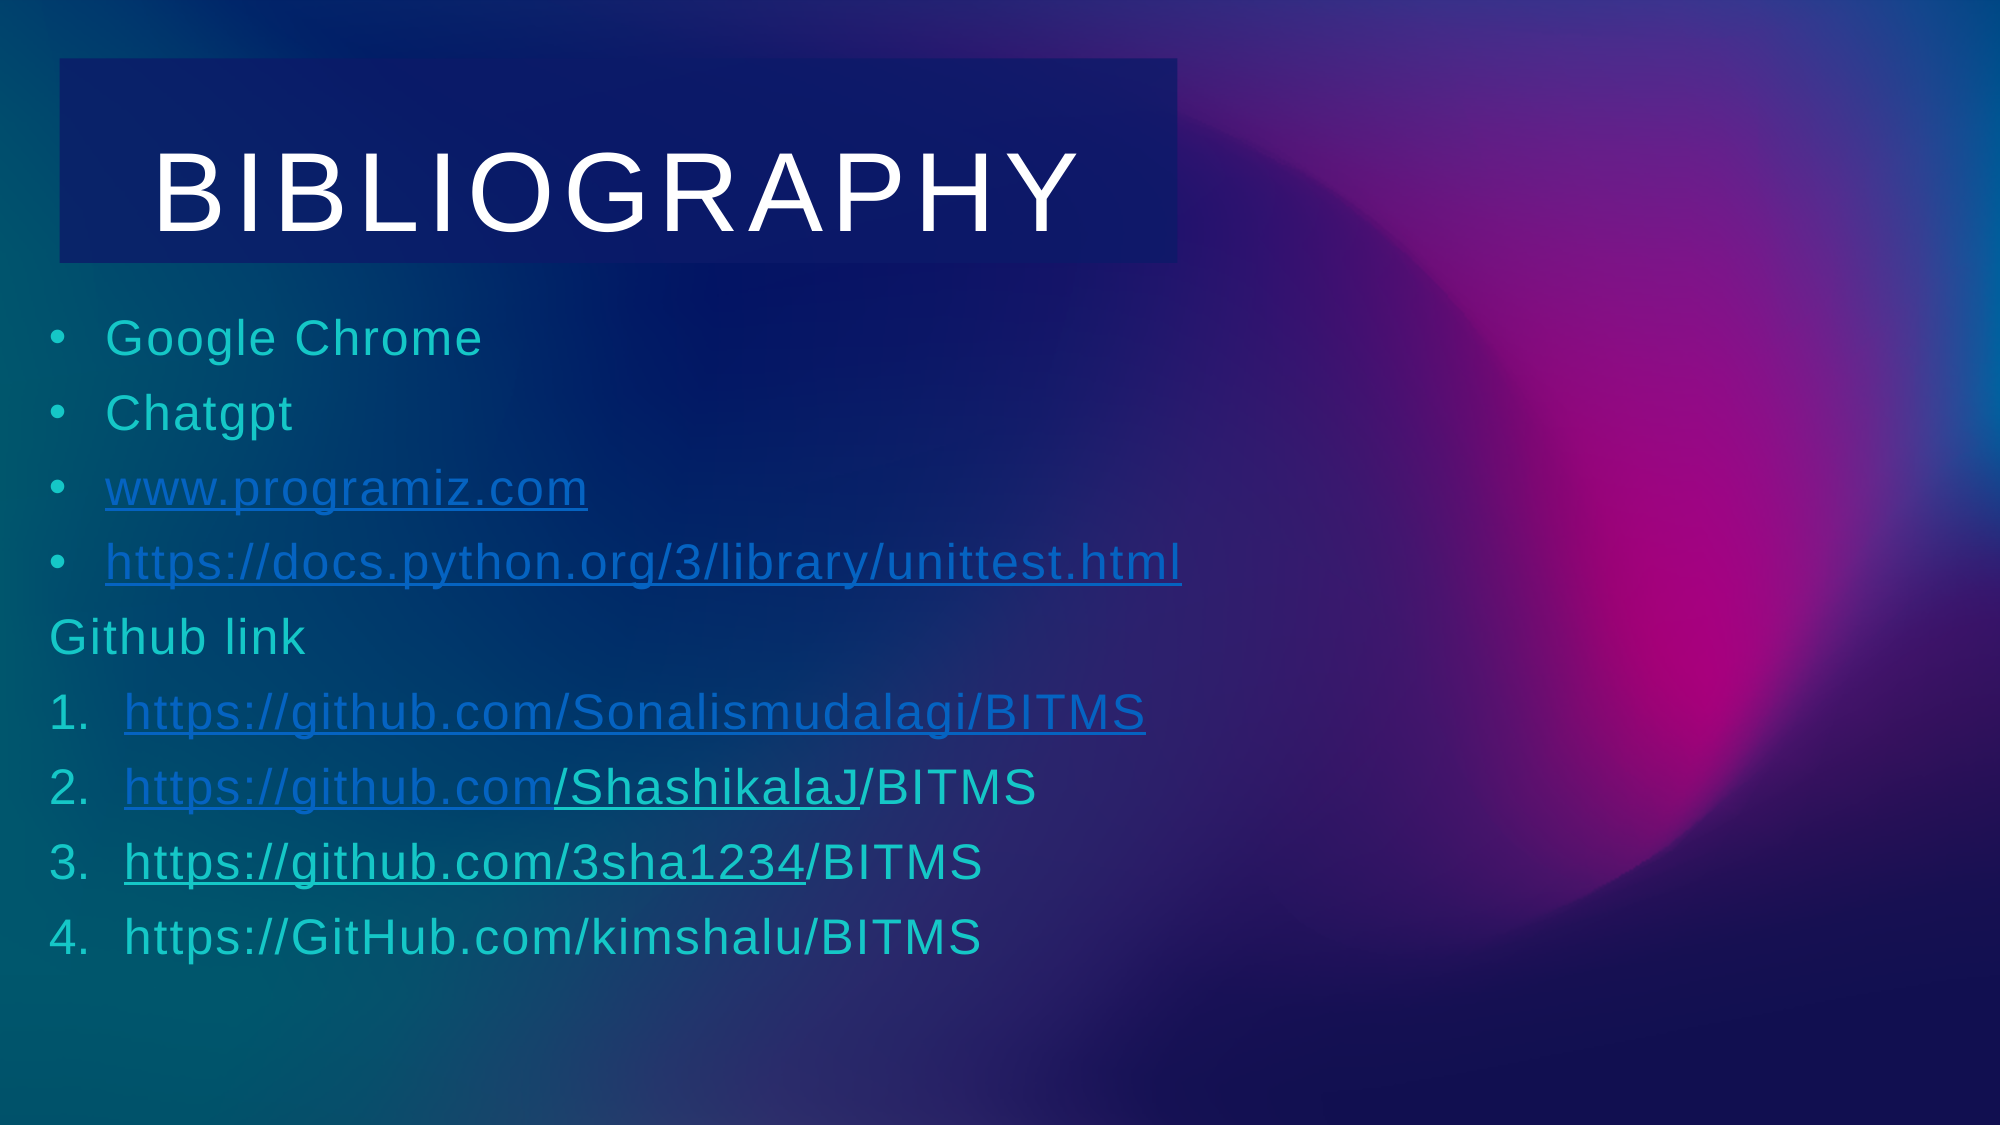

# bibliography
Google Chrome
Chatgpt
www.programiz.com
https://docs.python.org/3/library/unittest.html
Github link
https://github.com/Sonalismudalagi/BITMS
https://github.com/ShashikalaJ/BITMS
https://github.com/3sha1234/BITMS
https://GitHub.com/kimshalu/BITMS